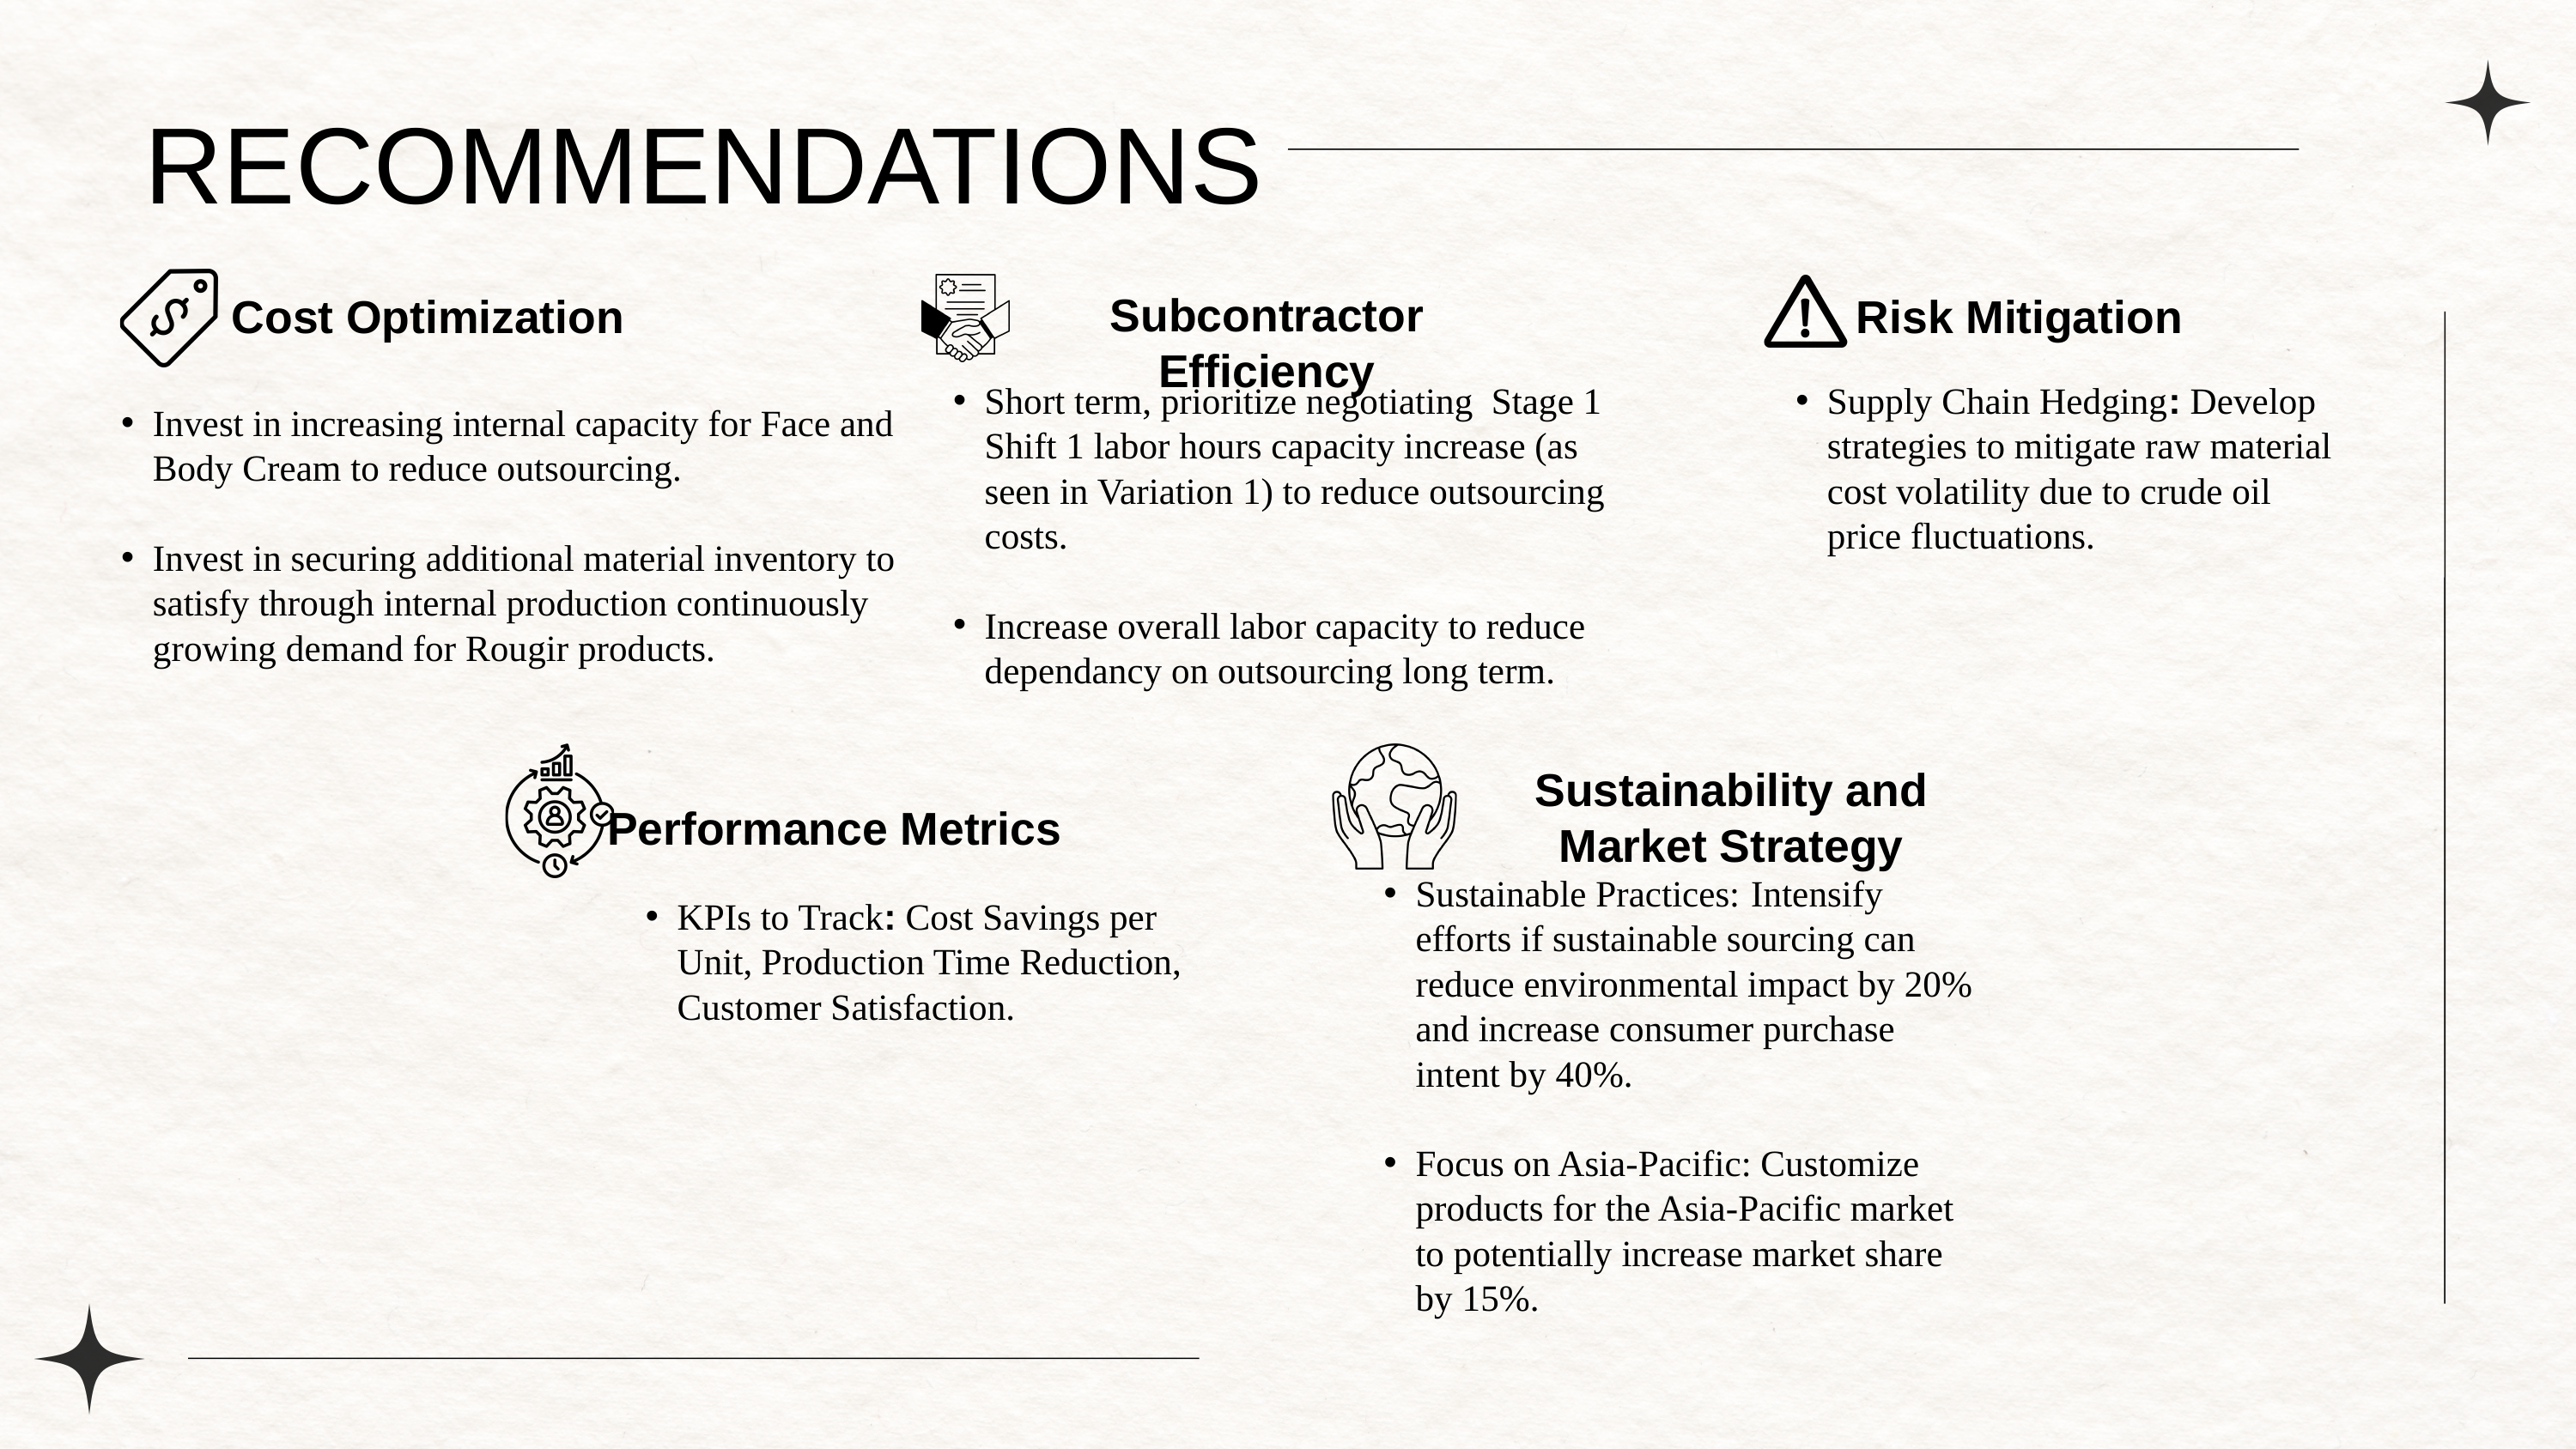

RECOMMENDATIONS

Subcontractor Efficiency
Cost Optimization
Risk Mitigation

Invest in increasing internal capacity for Face and Body Cream to reduce outsourcing.

Invest in securing additional material inventory to satisfy through internal production continuously growing demand for Rougir products.

Short term, prioritize negotiating  Stage 1 Shift 1 labor hours capacity increase (as seen in Variation 1) to reduce outsourcing costs.

Increase overall labor capacity to reduce dependancy on outsourcing long term.
Supply Chain Hedging: Develop strategies to mitigate raw material cost volatility due to crude oil price fluctuations.

Sustainability and Market Strategy
Performance Metrics
Sustainable Practices: Intensify efforts if sustainable sourcing can reduce environmental impact by 20% and increase consumer purchase intent by 40%.

Focus on Asia-Pacific: Customize products for the Asia-Pacific market to potentially increase market share by 15%.

KPIs to Track: Cost Savings per Unit, Production Time Reduction, Customer Satisfaction.